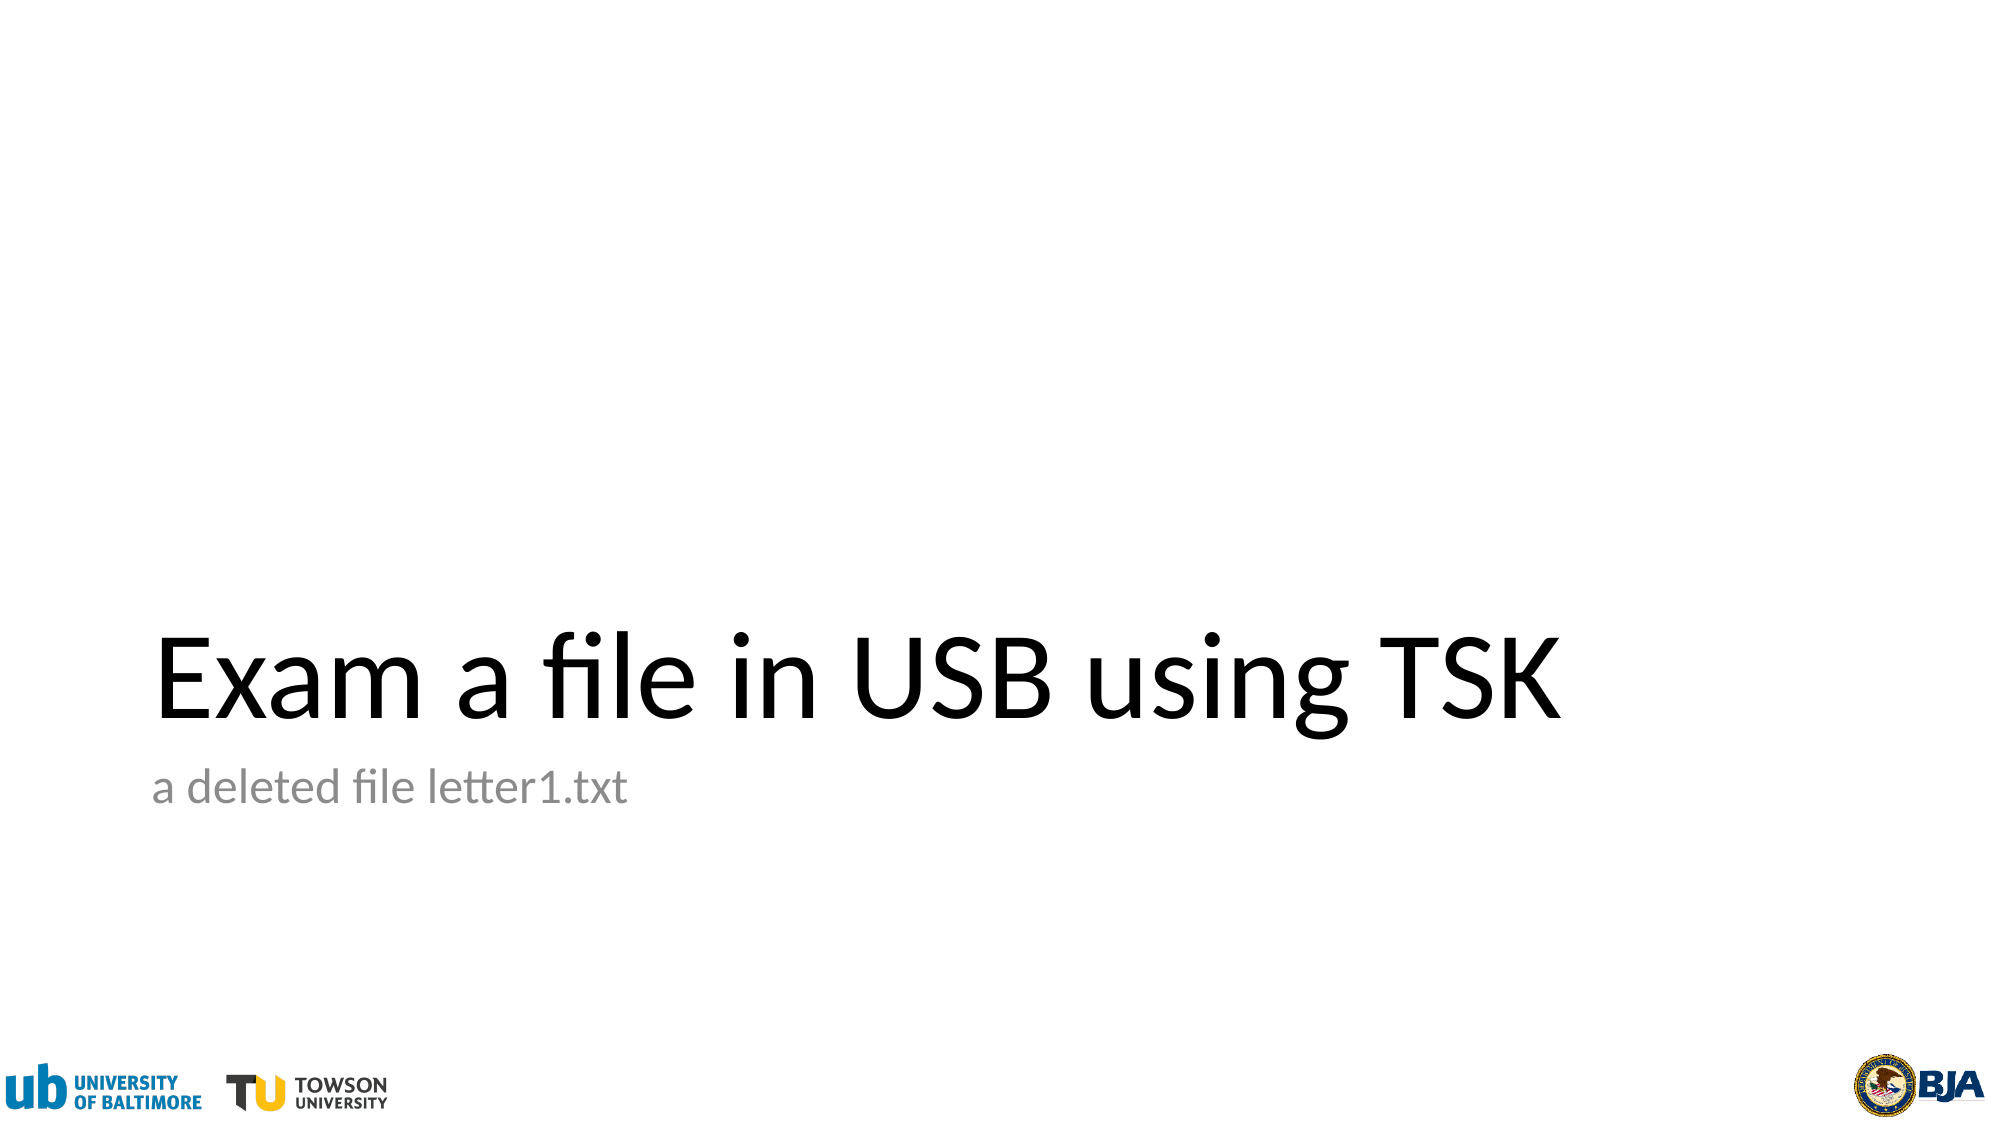

# Exam a file in USB using TSK
a deleted file letter1.txt